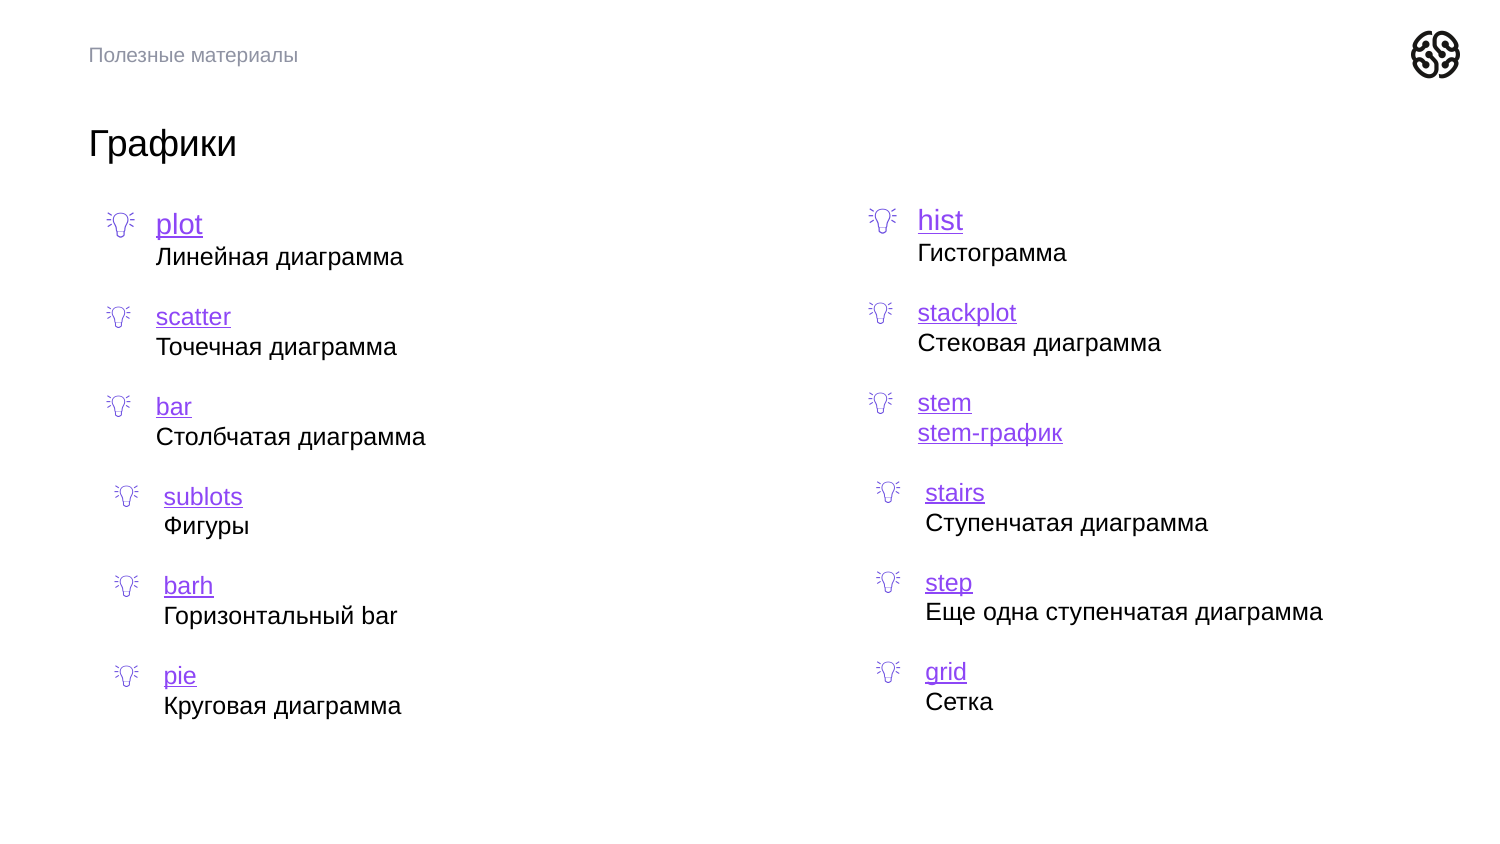

Полезные материалы
# Графики
hist
Гистограмма

stackplot
Стековая диаграмма

stem
stem-график
stairs
Ступенчатая диаграмма

step
Еще одна ступенчатая диаграмма
grid
Сетка
plot
Линейная диаграмма

scatter
Точечная диаграмма

bar
Столбчатая диаграмма
sublots
Фигуры

barh
Горизонтальный bar
pie
Круговая диаграмма